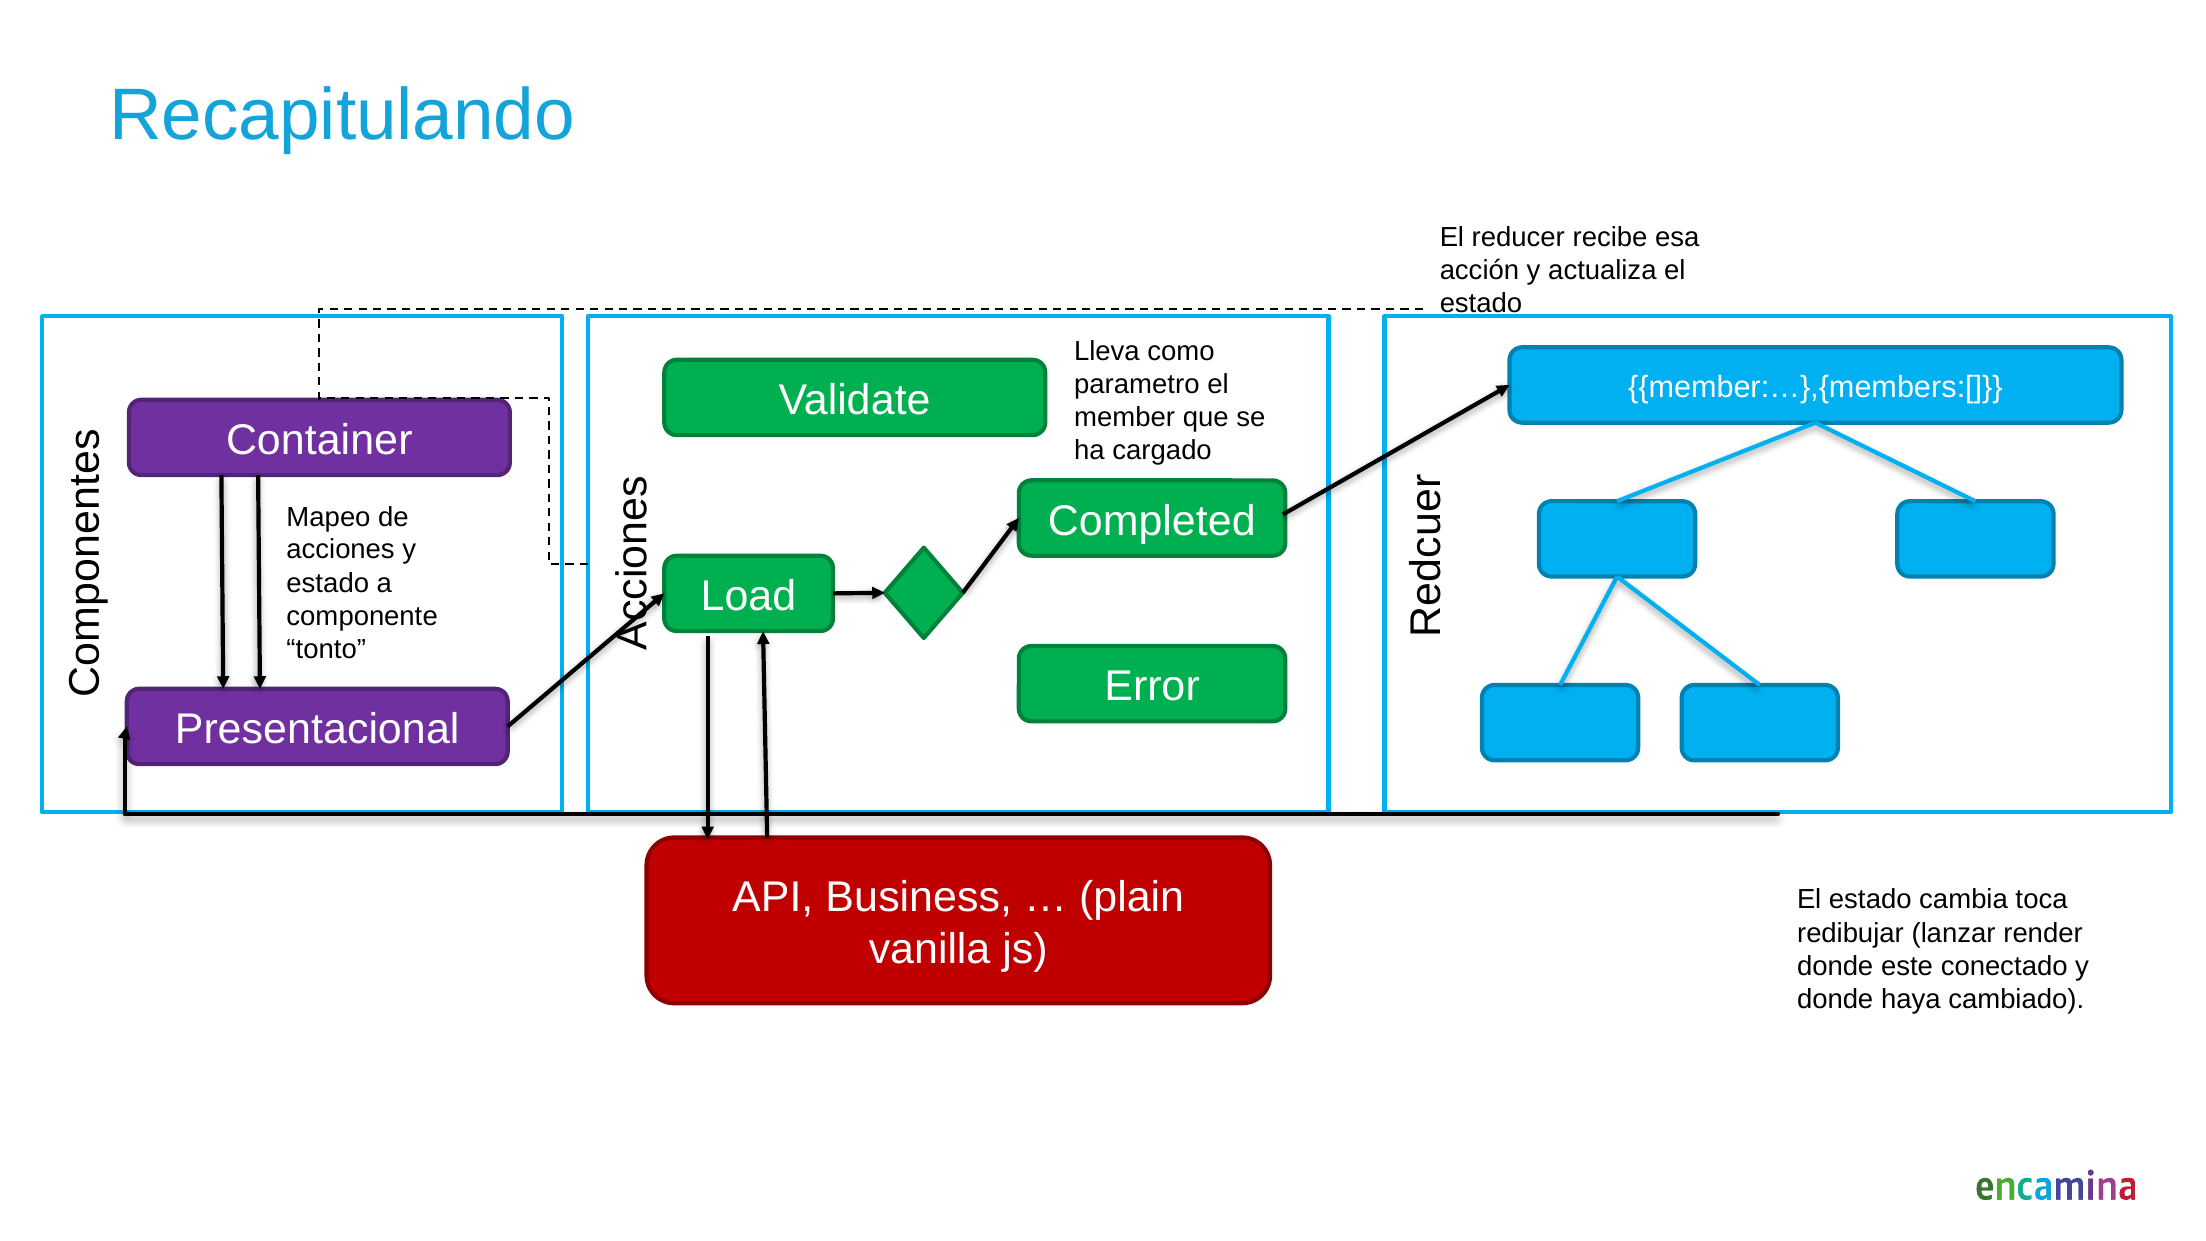

# Recapitulando
El reducer recibe esa acción y actualiza el estado

Lleva como parametro el member que se ha cargado
{{member:…},{members:[]}}
Validate
Container
Completed
Mapeo de acciones y estado a componente “tonto”

Redcuer
Componentes
Acciones

Load
Error

Presentacional
API, Business, … (plain vanilla js)
El estado cambia toca redibujar (lanzar render donde este conectado y donde haya cambiado).